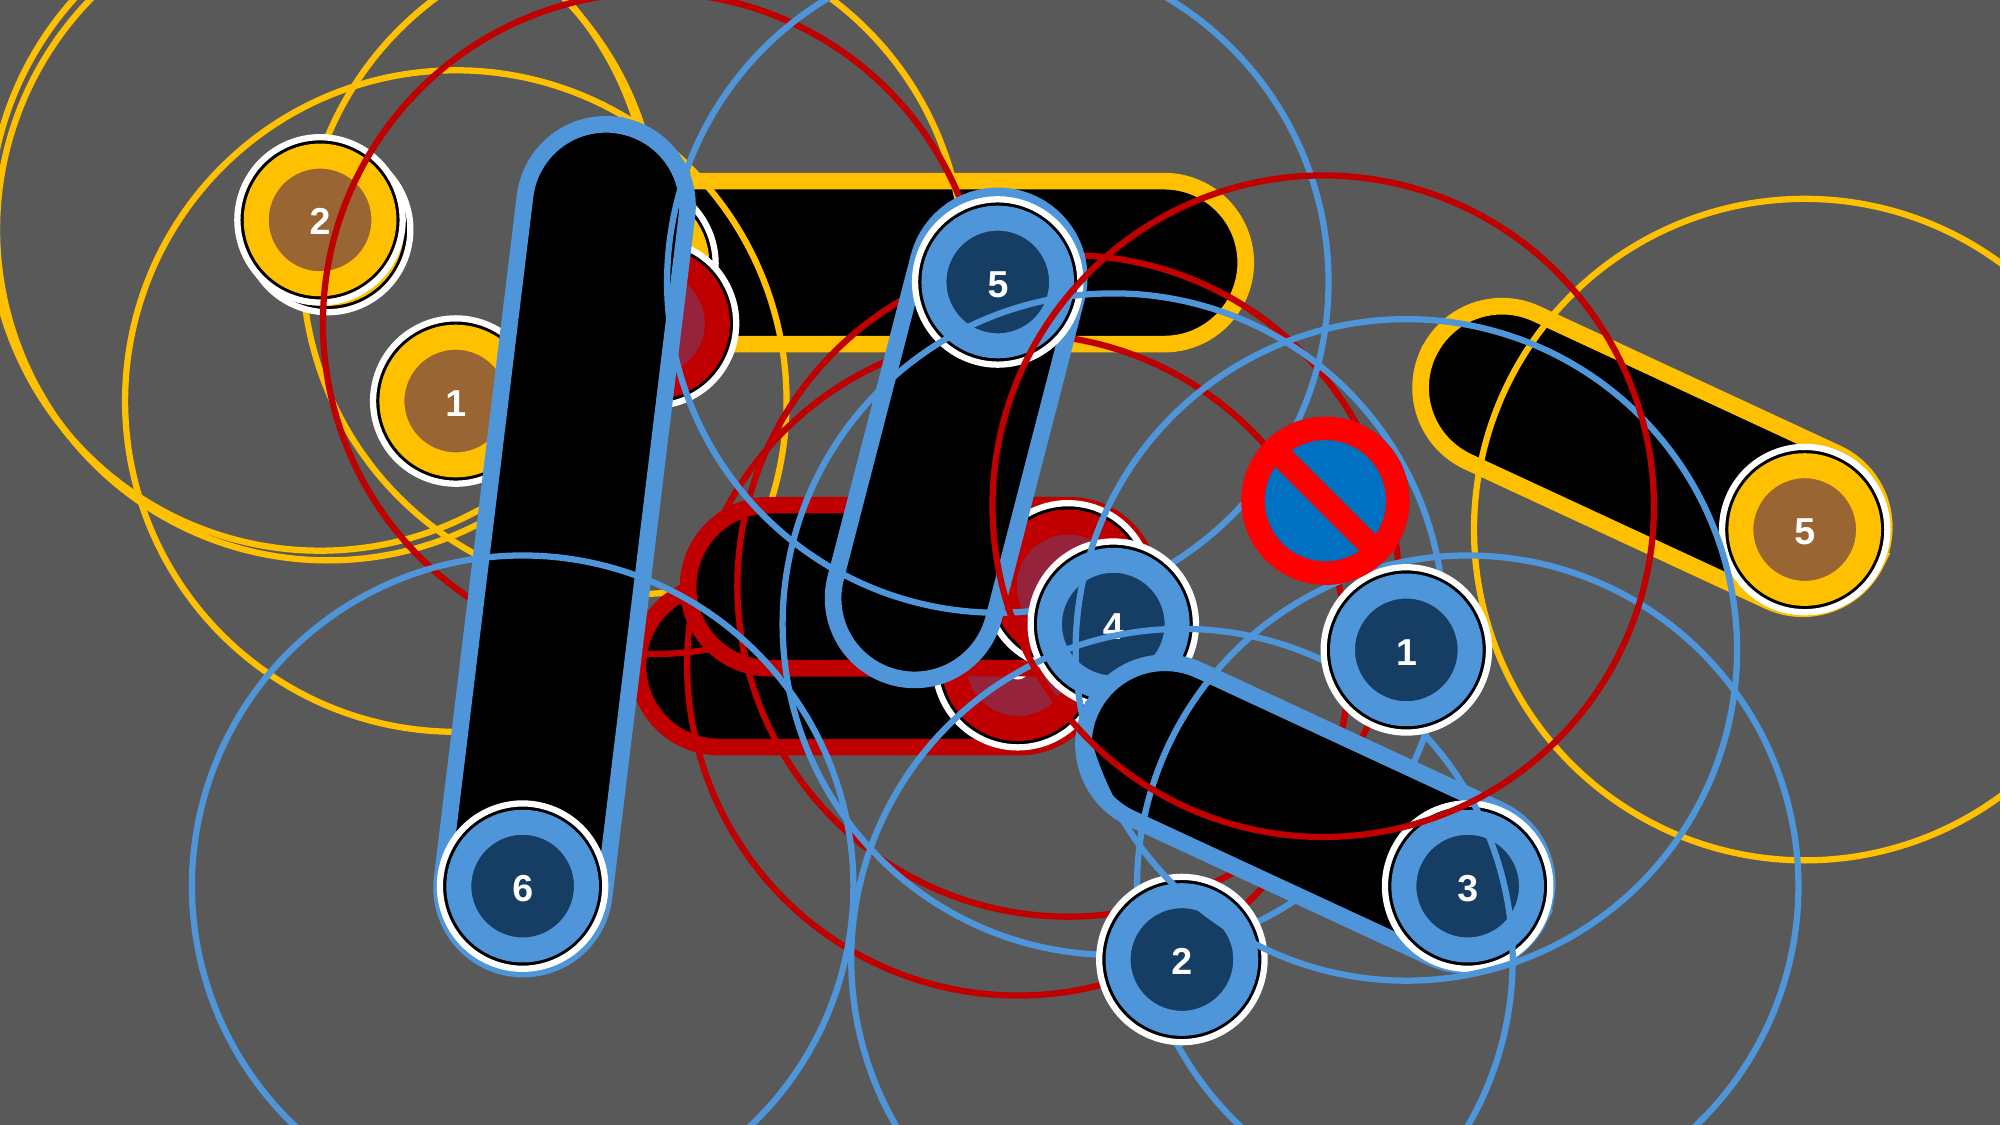

2
3

4
5

2

1

5

1

4

1
3

3
6

2